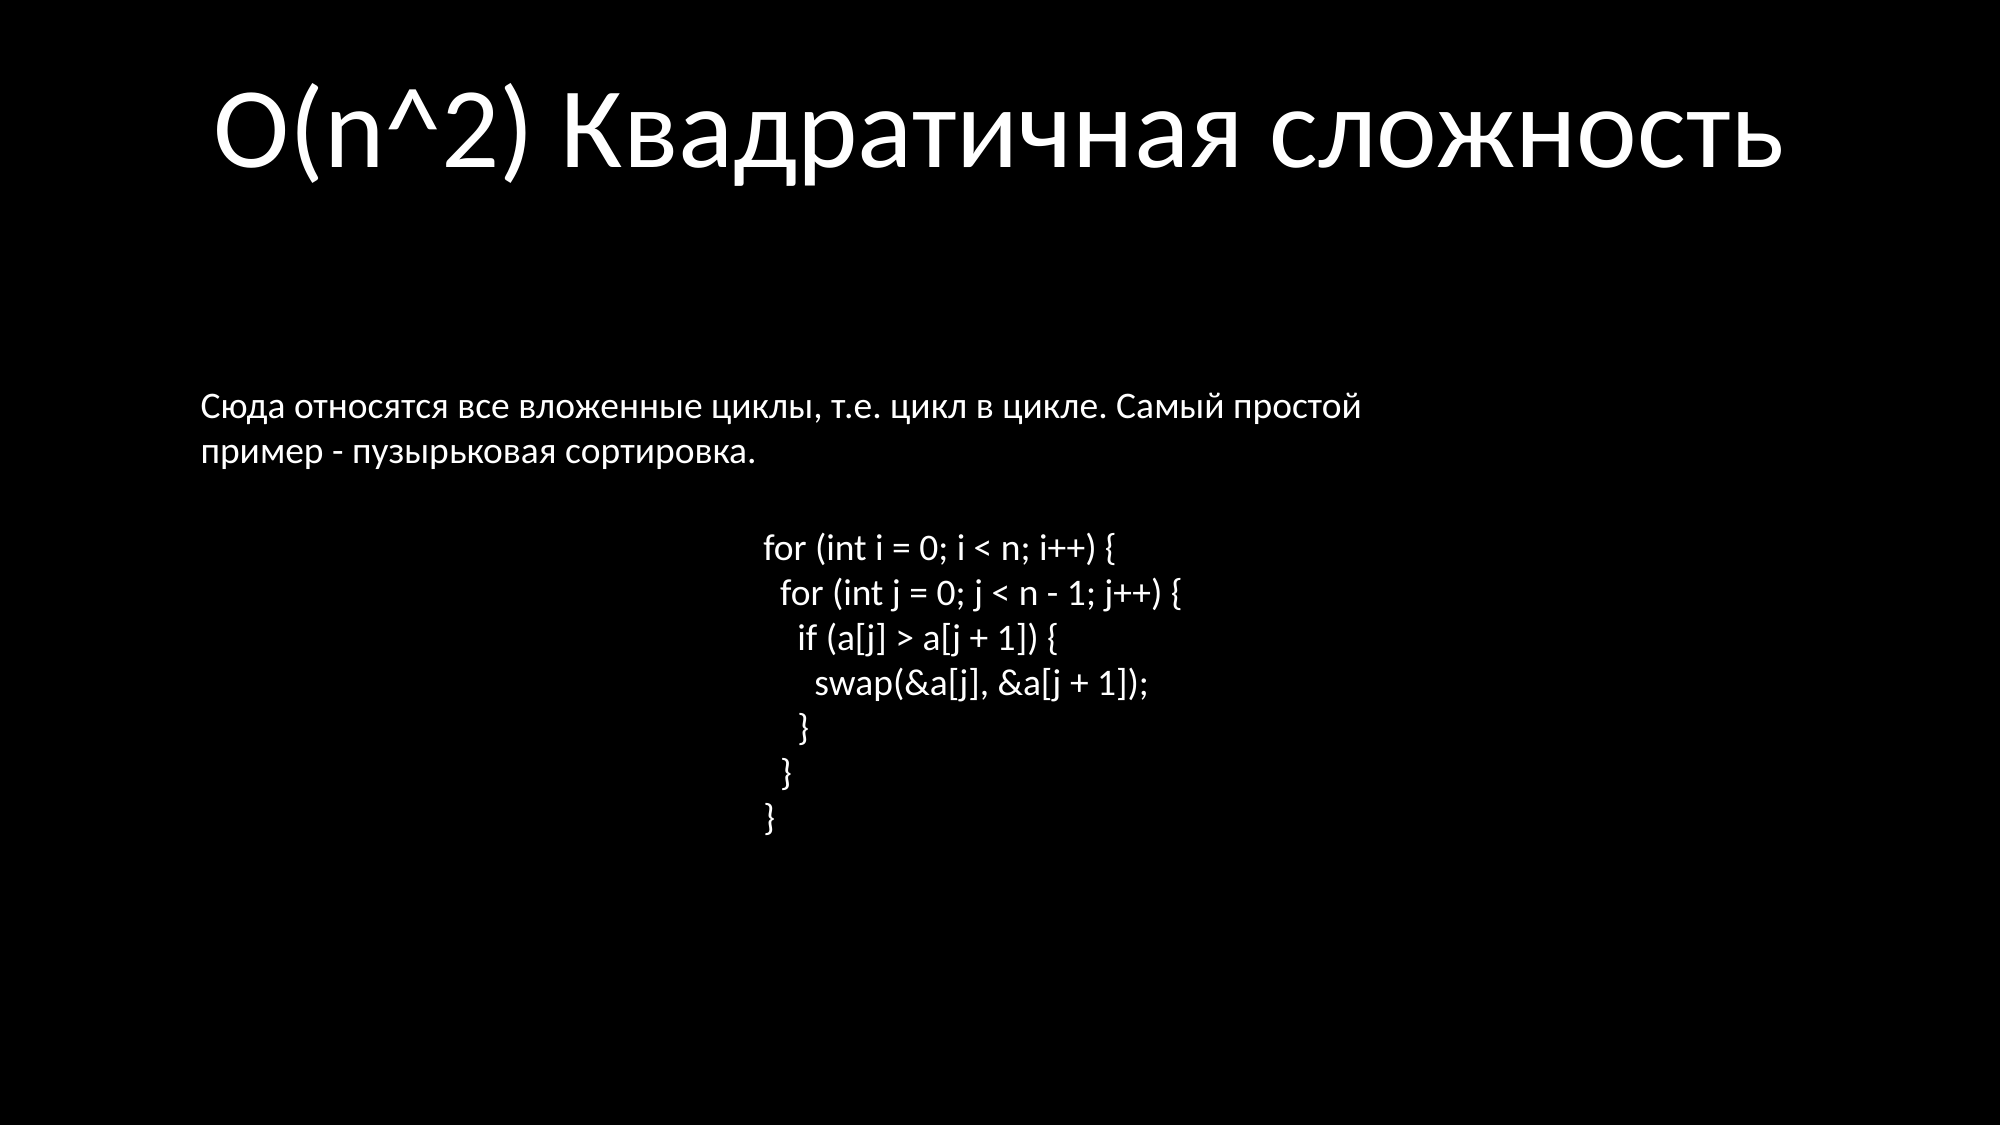

O(n^2) Квадратичная сложность
Сюда относятся все вложенные циклы, т.е. цикл в цикле. Самый простой пример - пузырьковая сортировка.

for (int i = 0; i < n; i++) {
  for (int j = 0; j < n - 1; j++) {
    if (a[j] > a[j + 1]) {
      swap(&a[j], &a[j + 1]);
    }
  }
}